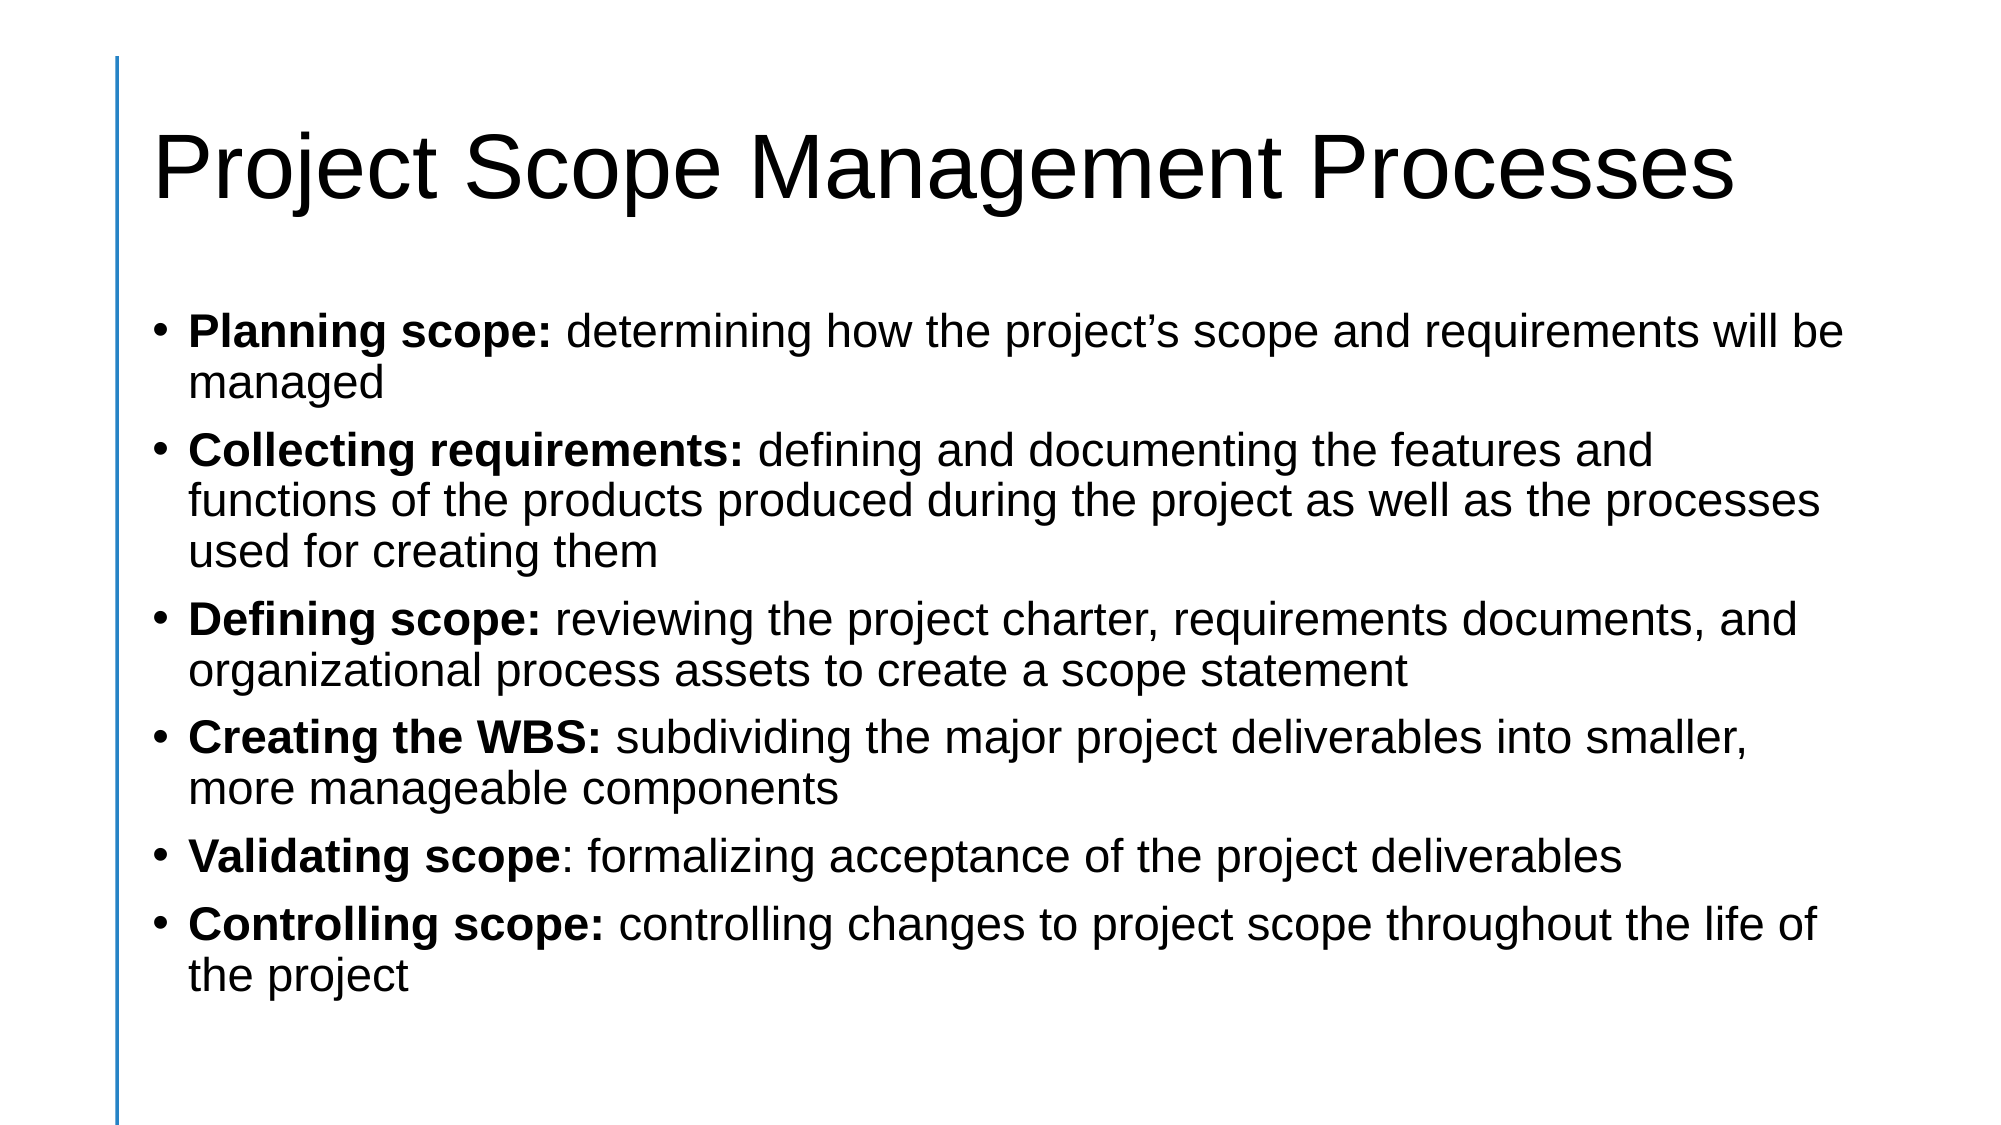

# Project Scope Management Processes
Planning scope: determining how the project’s scope and requirements will be managed
Collecting requirements: defining and documenting the features and functions of the products produced during the project as well as the processes used for creating them
Defining scope: reviewing the project charter, requirements documents, and organizational process assets to create a scope statement
Creating the WBS: subdividing the major project deliverables into smaller, more manageable components
Validating scope: formalizing acceptance of the project deliverables
Controlling scope: controlling changes to project scope throughout the life of the project